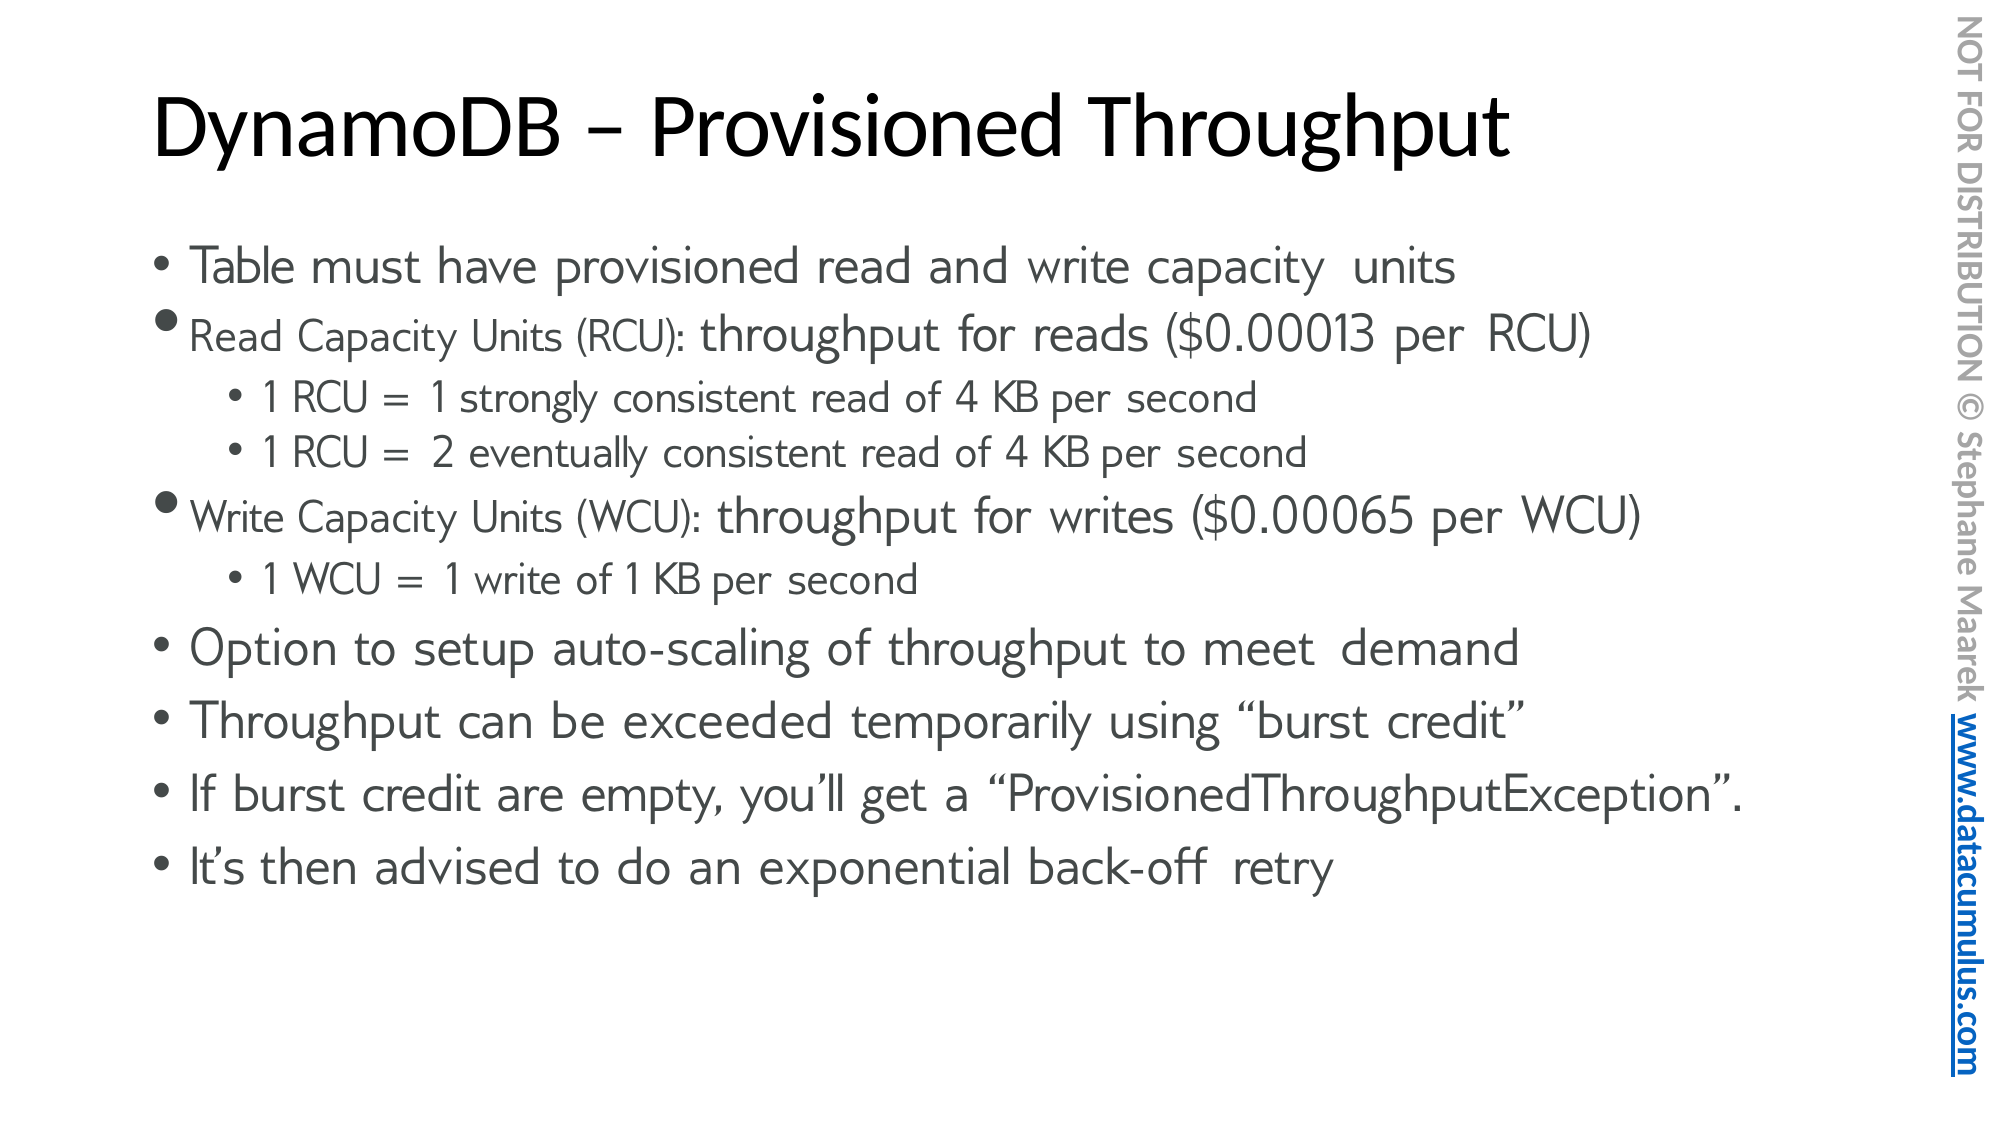

NOT FOR DISTRIBUTION © Stephane Maarek www.datacumulus.com
# DynamoDB – Provisioned Throughput
Table must have provisioned read and write capacity units
Read Capacity Units (RCU): throughput for reads ($0.00013 per RCU)
1 RCU = 1 strongly consistent read of 4 KB per second
1 RCU = 2 eventually consistent read of 4 KB per second
Write Capacity Units (WCU): throughput for writes ($0.00065 per WCU)
1 WCU = 1 write of 1 KB per second
Option to setup auto-scaling of throughput to meet demand
Throughput can be exceeded temporarily using “burst credit”
If burst credit are empty, you’ll get a “ProvisionedThroughputException”.
It’s then advised to do an exponential back-off retry
© Stephane Maarek